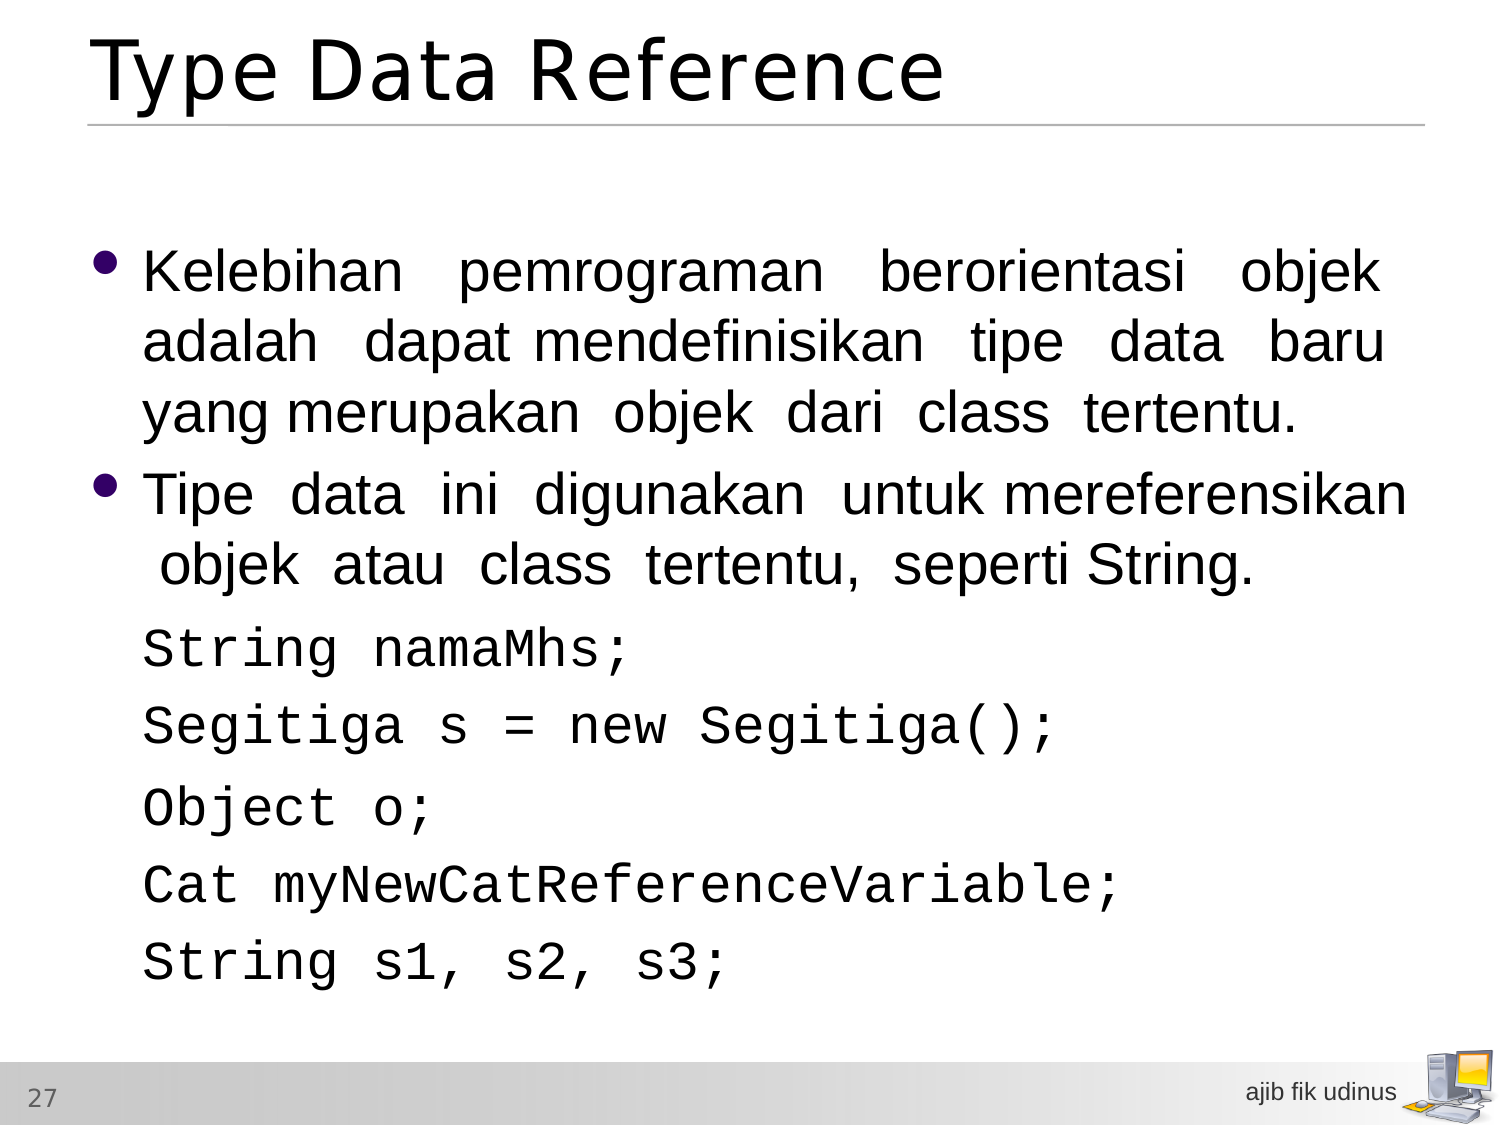

# Type Data Reference
Kelebihan  pemrograman  berorientasi  objek  adalah  dapat mendefinisikan  tipe  data  baru  yang merupakan  objek  dari  class  tertentu.
Tipe  data  ini  digunakan  untuk mereferensikan  objek  atau  class  tertentu,  seperti String.
	String namaMhs;
	Segitiga s = new Segitiga();
	Object o;
	Cat myNewCatReferenceVariable;
	String s1, s2, s3;
ajib fik udinus
27